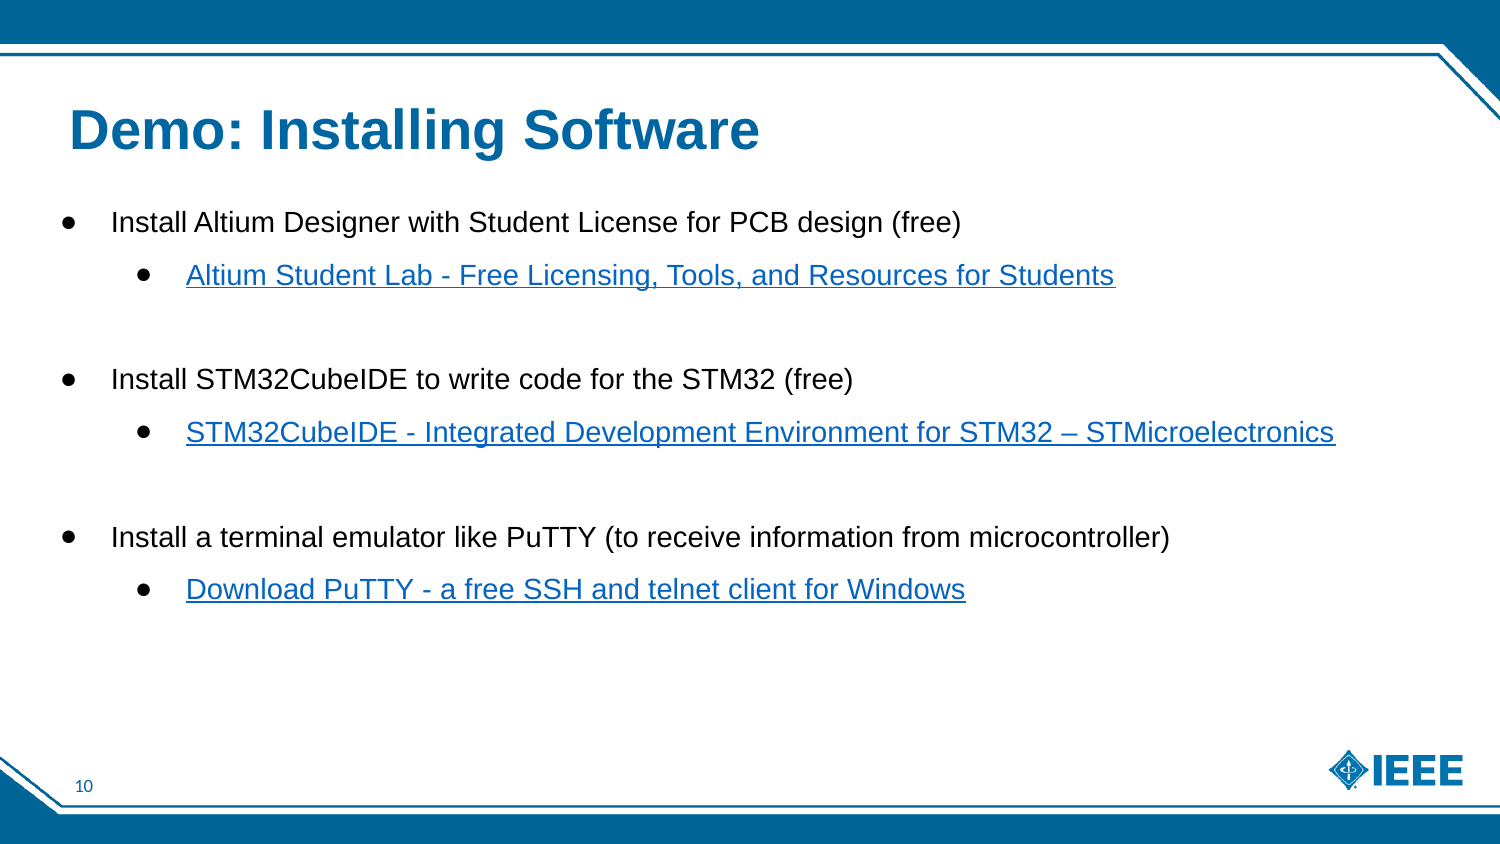

# Demo: Installing Software
Install Altium Designer with Student License for PCB design (free)
Altium Student Lab - Free Licensing, Tools, and Resources for Students

Install STM32CubeIDE to write code for the STM32 (free)
STM32CubeIDE - Integrated Development Environment for STM32 – STMicroelectronics

Install a terminal emulator like PuTTY (to receive information from microcontroller)
Download PuTTY - a free SSH and telnet client for Windows